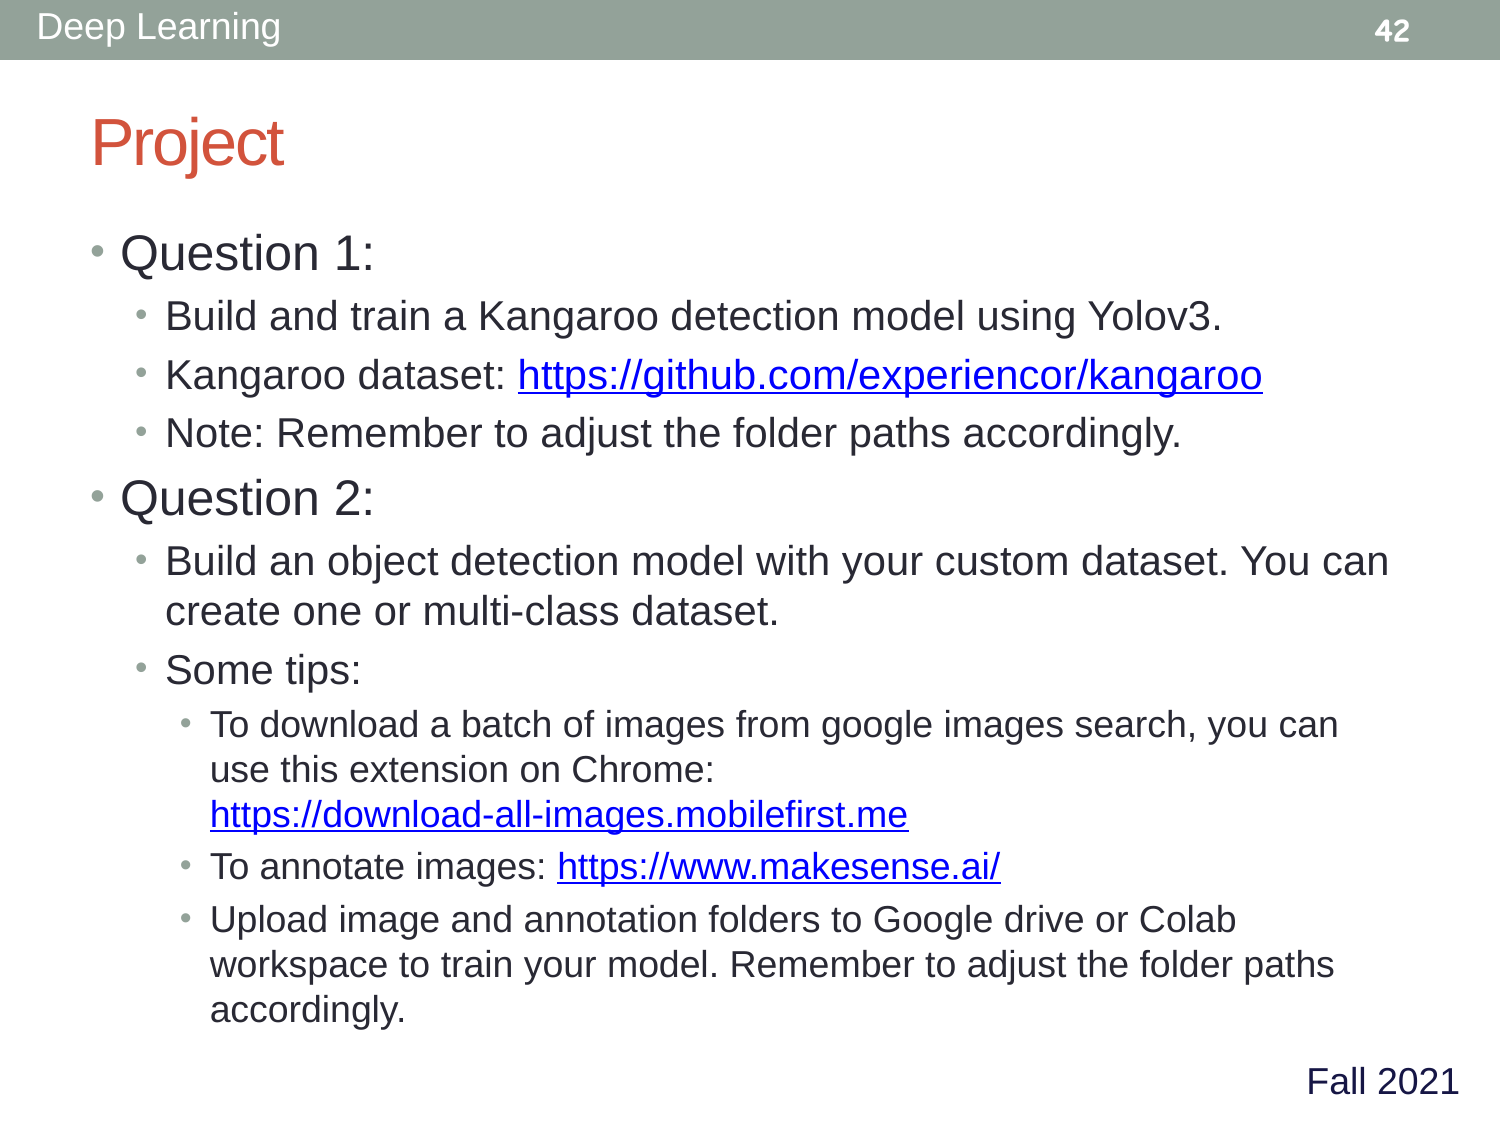

# Project
Question 1:
Build and train a Kangaroo detection model using Yolov3.
Kangaroo dataset: https://github.com/experiencor/kangaroo
Note: Remember to adjust the folder paths accordingly.
Question 2:
Build an object detection model with your custom dataset. You can create one or multi-class dataset.
Some tips:
To download a batch of images from google images search, you can use this extension on Chrome: https://download-all-images.mobilefirst.me
To annotate images: https://www.makesense.ai/
Upload image and annotation folders to Google drive or Colab workspace to train your model. Remember to adjust the folder paths accordingly.